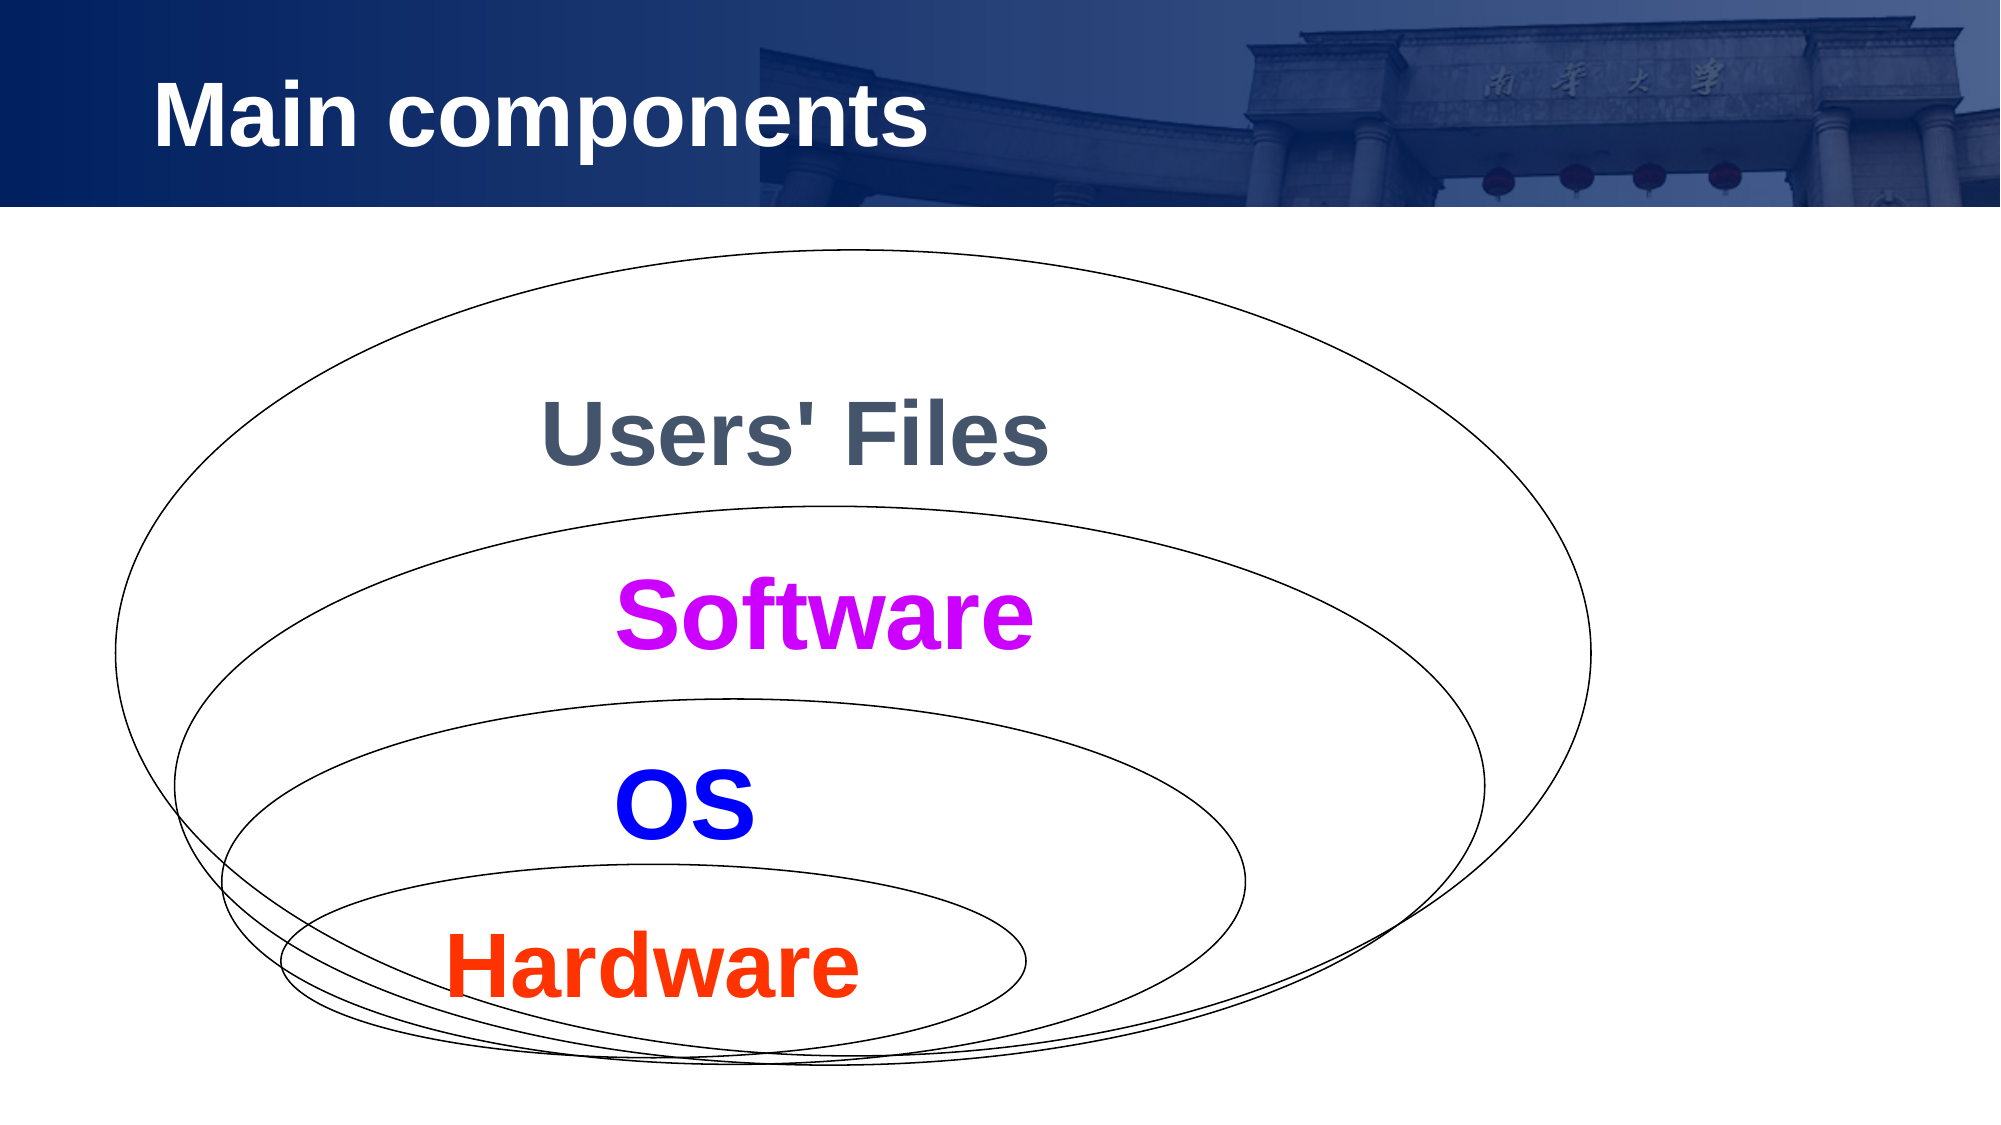

Main components

Users' Files

Software

OS
Hardware